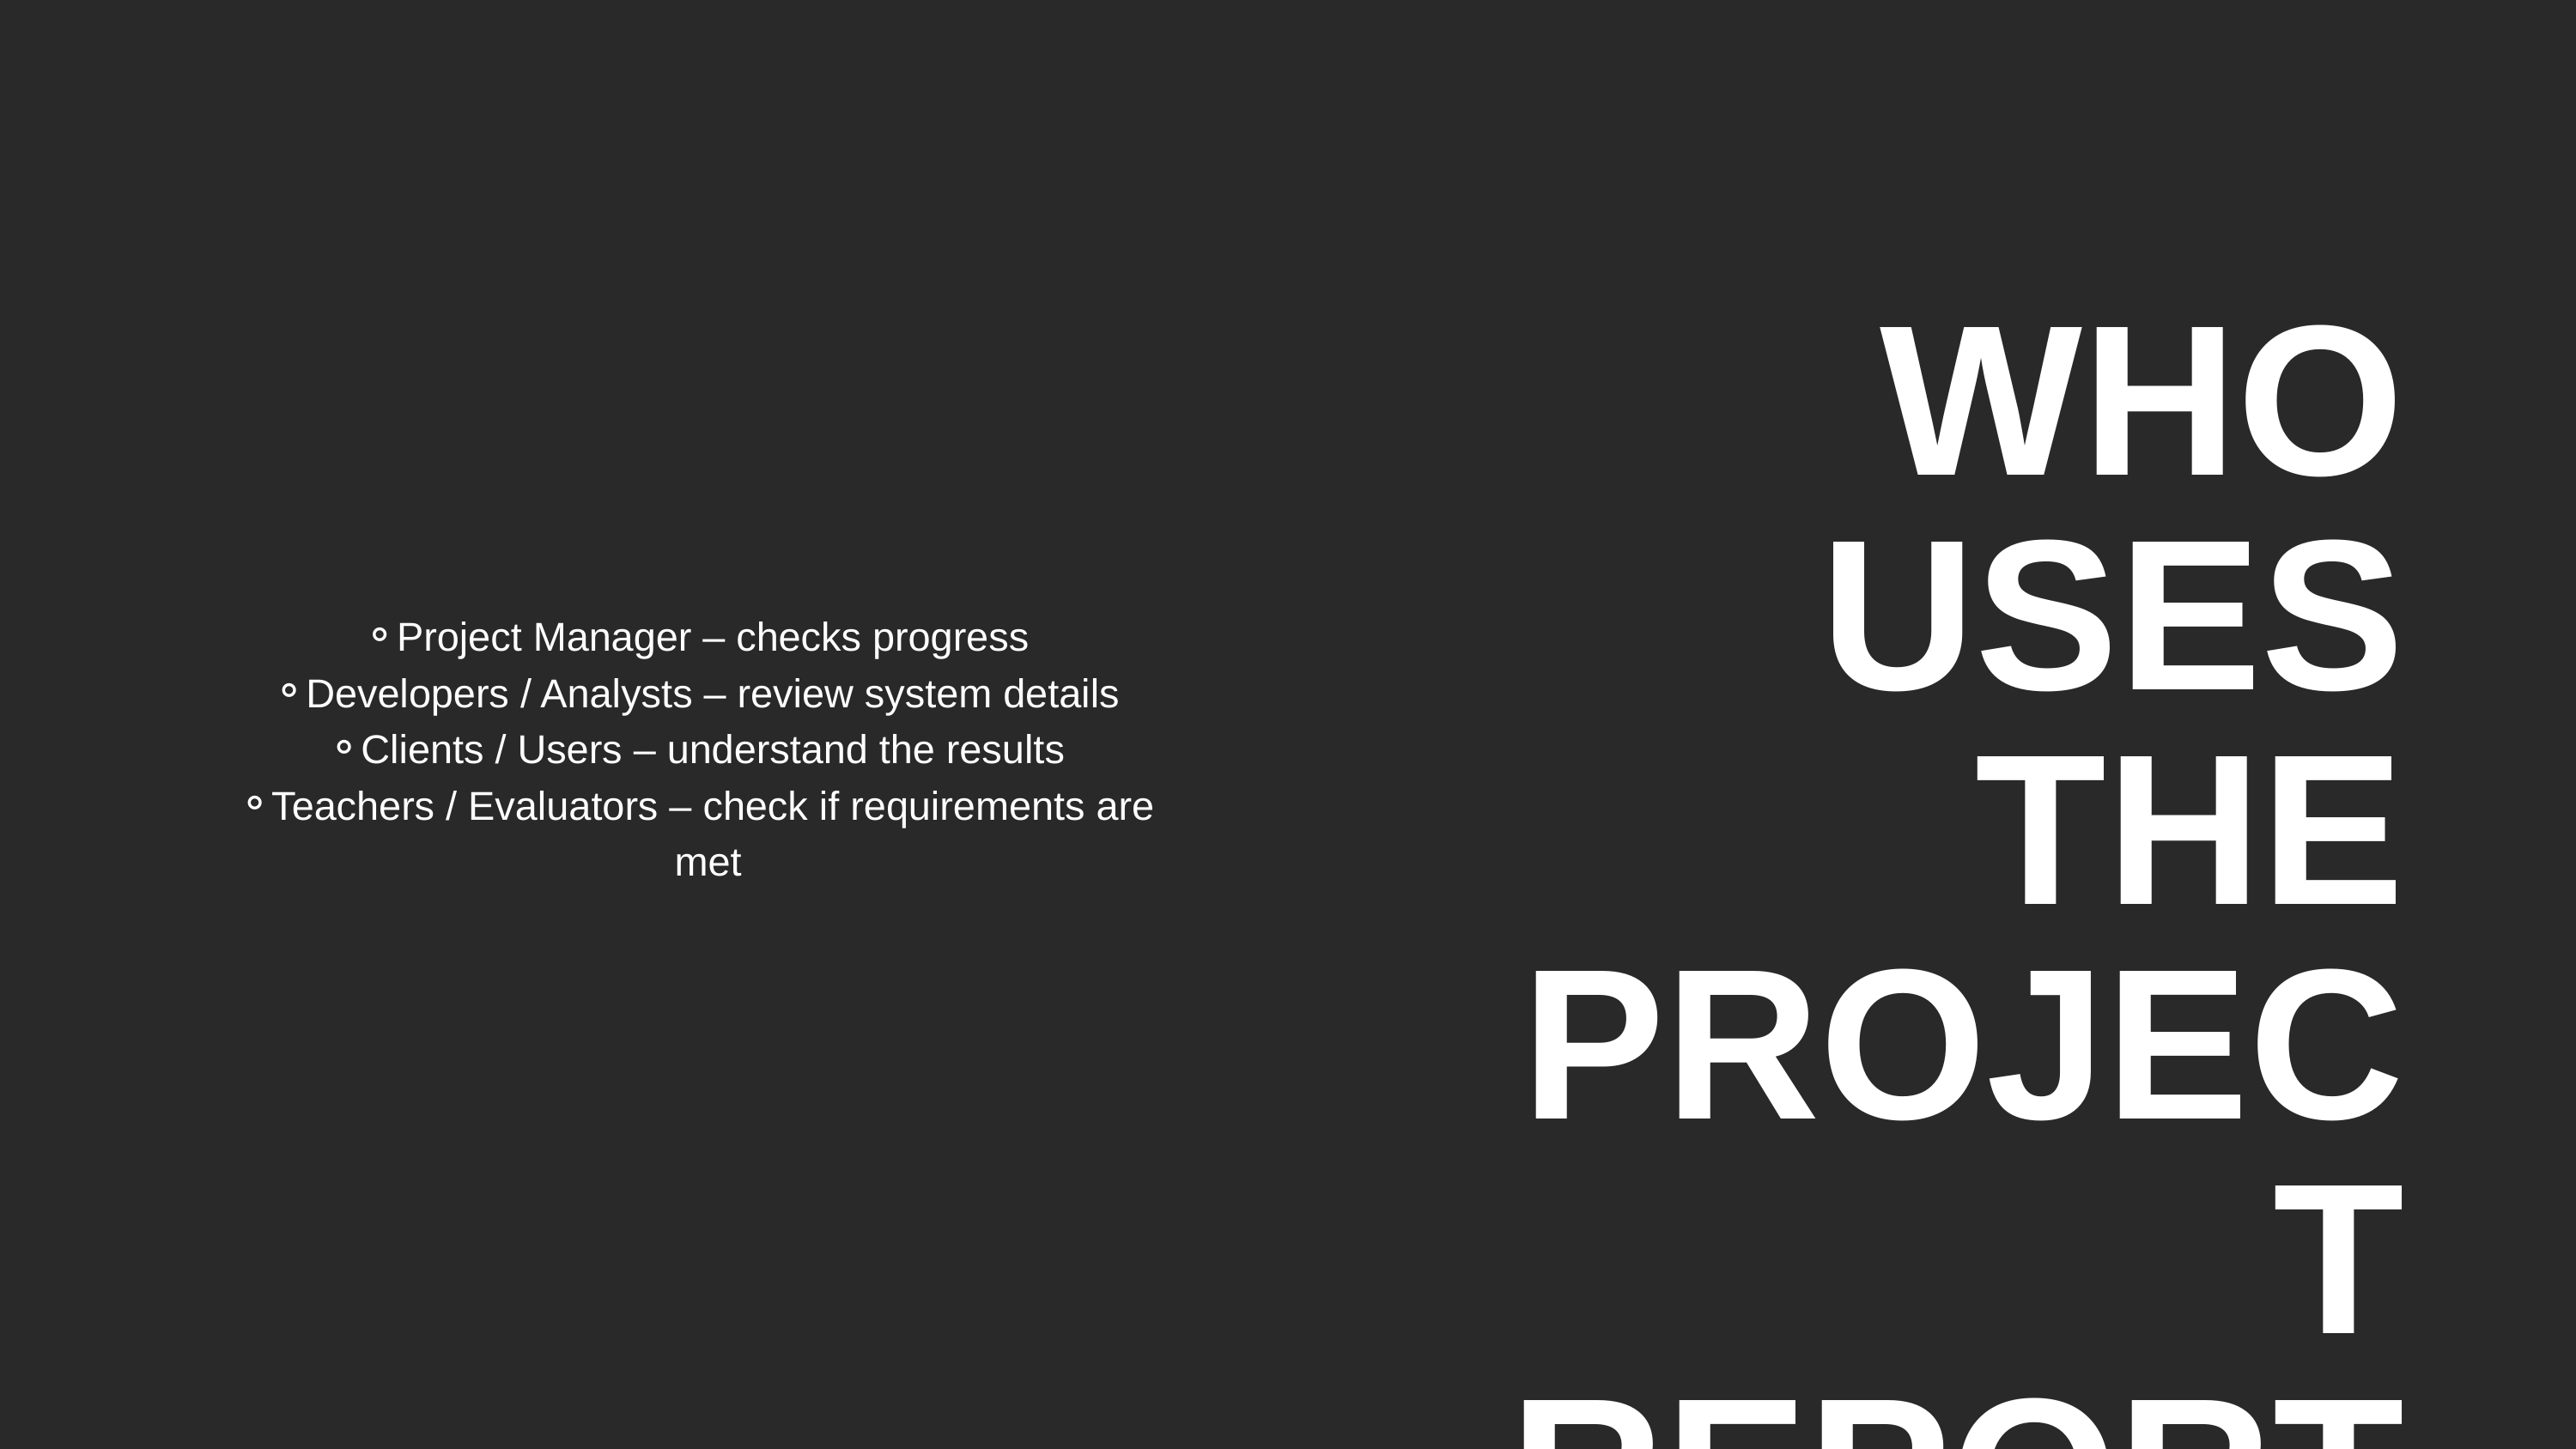

WHO USES THE PROJECT REPORT?
Project Manager – checks progress
Developers / Analysts – review system details
Clients / Users – understand the results
Teachers / Evaluators – check if requirements are met